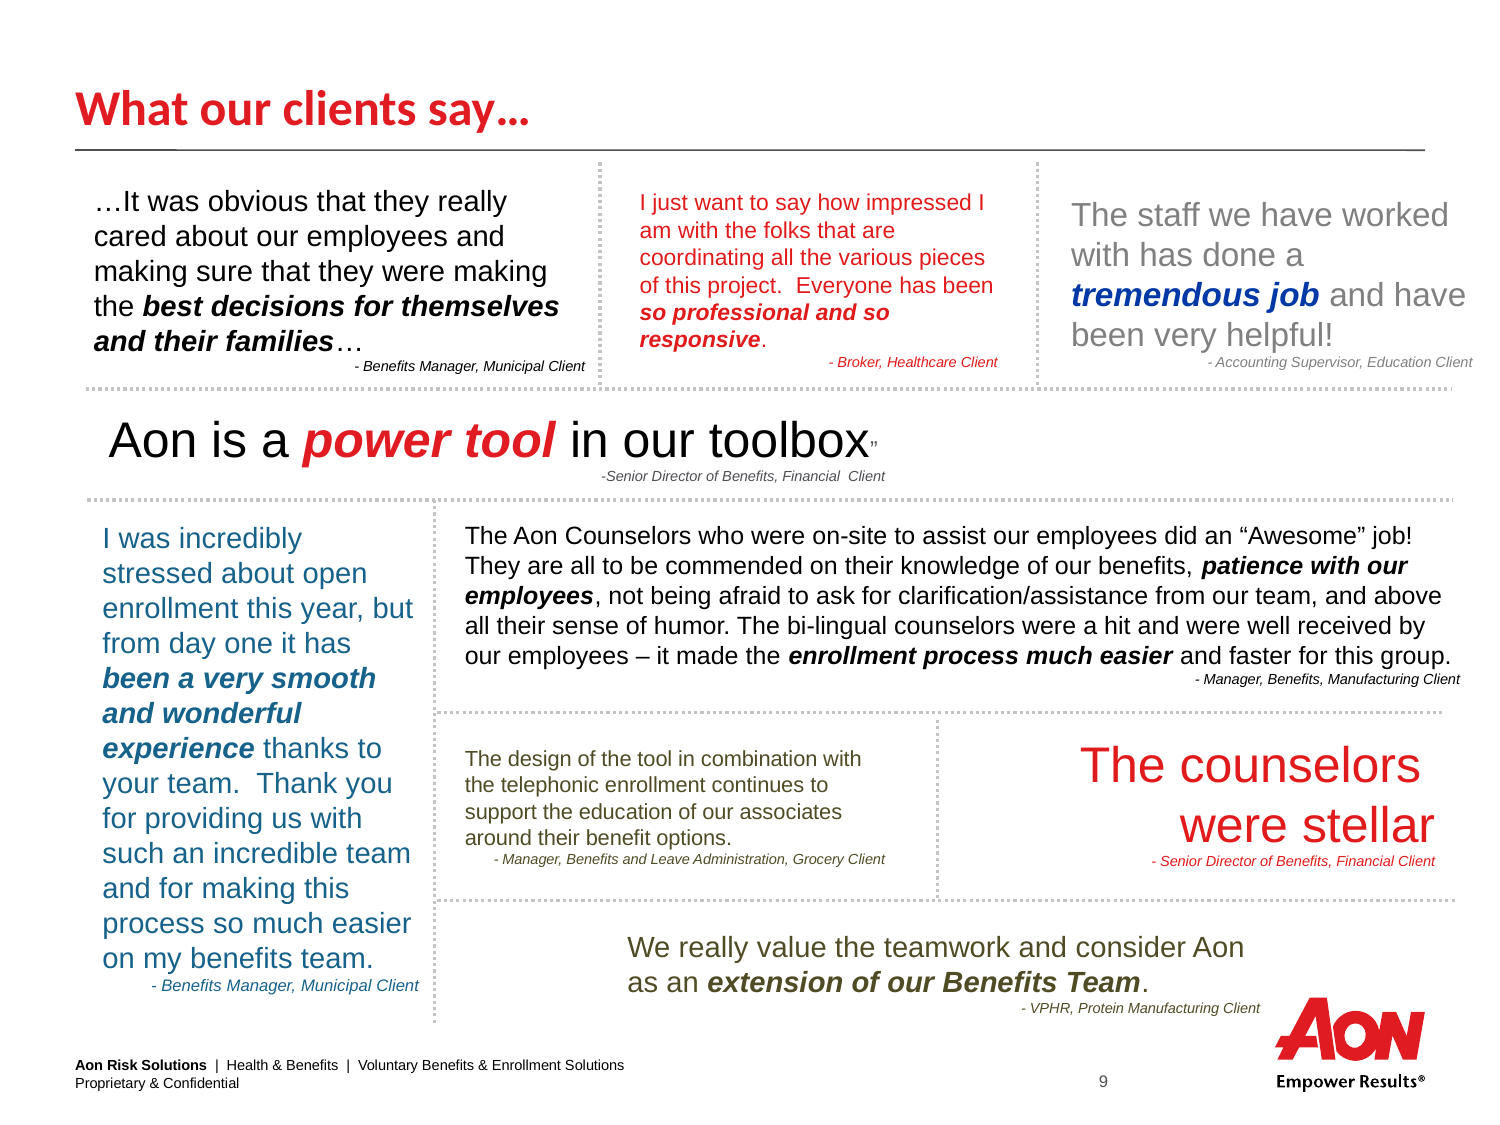

# What our clients say…
…It was obvious that they really cared about our employees and making sure that they were making the best decisions for themselves and their families…
- Benefits Manager, Municipal Client
I just want to say how impressed I am with the folks that are coordinating all the various pieces of this project.  Everyone has been so professional and so responsive.
 - Broker, Healthcare Client
The staff we have worked with has done a tremendous job and have been very helpful!
 - Accounting Supervisor, Education Client
Aon is a power tool in our toolbox”
-Senior Director of Benefits, Financial  Client
I was incredibly stressed about open enrollment this year, but from day one it has been a very smooth and wonderful experience thanks to your team.  Thank you for providing us with such an incredible team and for making this process so much easier on my benefits team.
- Benefits Manager, Municipal Client
The Aon Counselors who were on-site to assist our employees did an “Awesome” job! They are all to be commended on their knowledge of our benefits, patience with our employees, not being afraid to ask for clarification/assistance from our team, and above all their sense of humor. The bi-lingual counselors were a hit and were well received by our employees – it made the enrollment process much easier and faster for this group.
 - Manager, Benefits, Manufacturing Client
The counselors
were stellar
- Senior Director of Benefits, Financial Client
The design of the tool in combination with the telephonic enrollment continues to support the education of our associates around their benefit options.
- Manager, Benefits and Leave Administration, Grocery Client
We really value the teamwork and consider Aon as an extension of our Benefits Team.
- VPHR, Protein Manufacturing Client